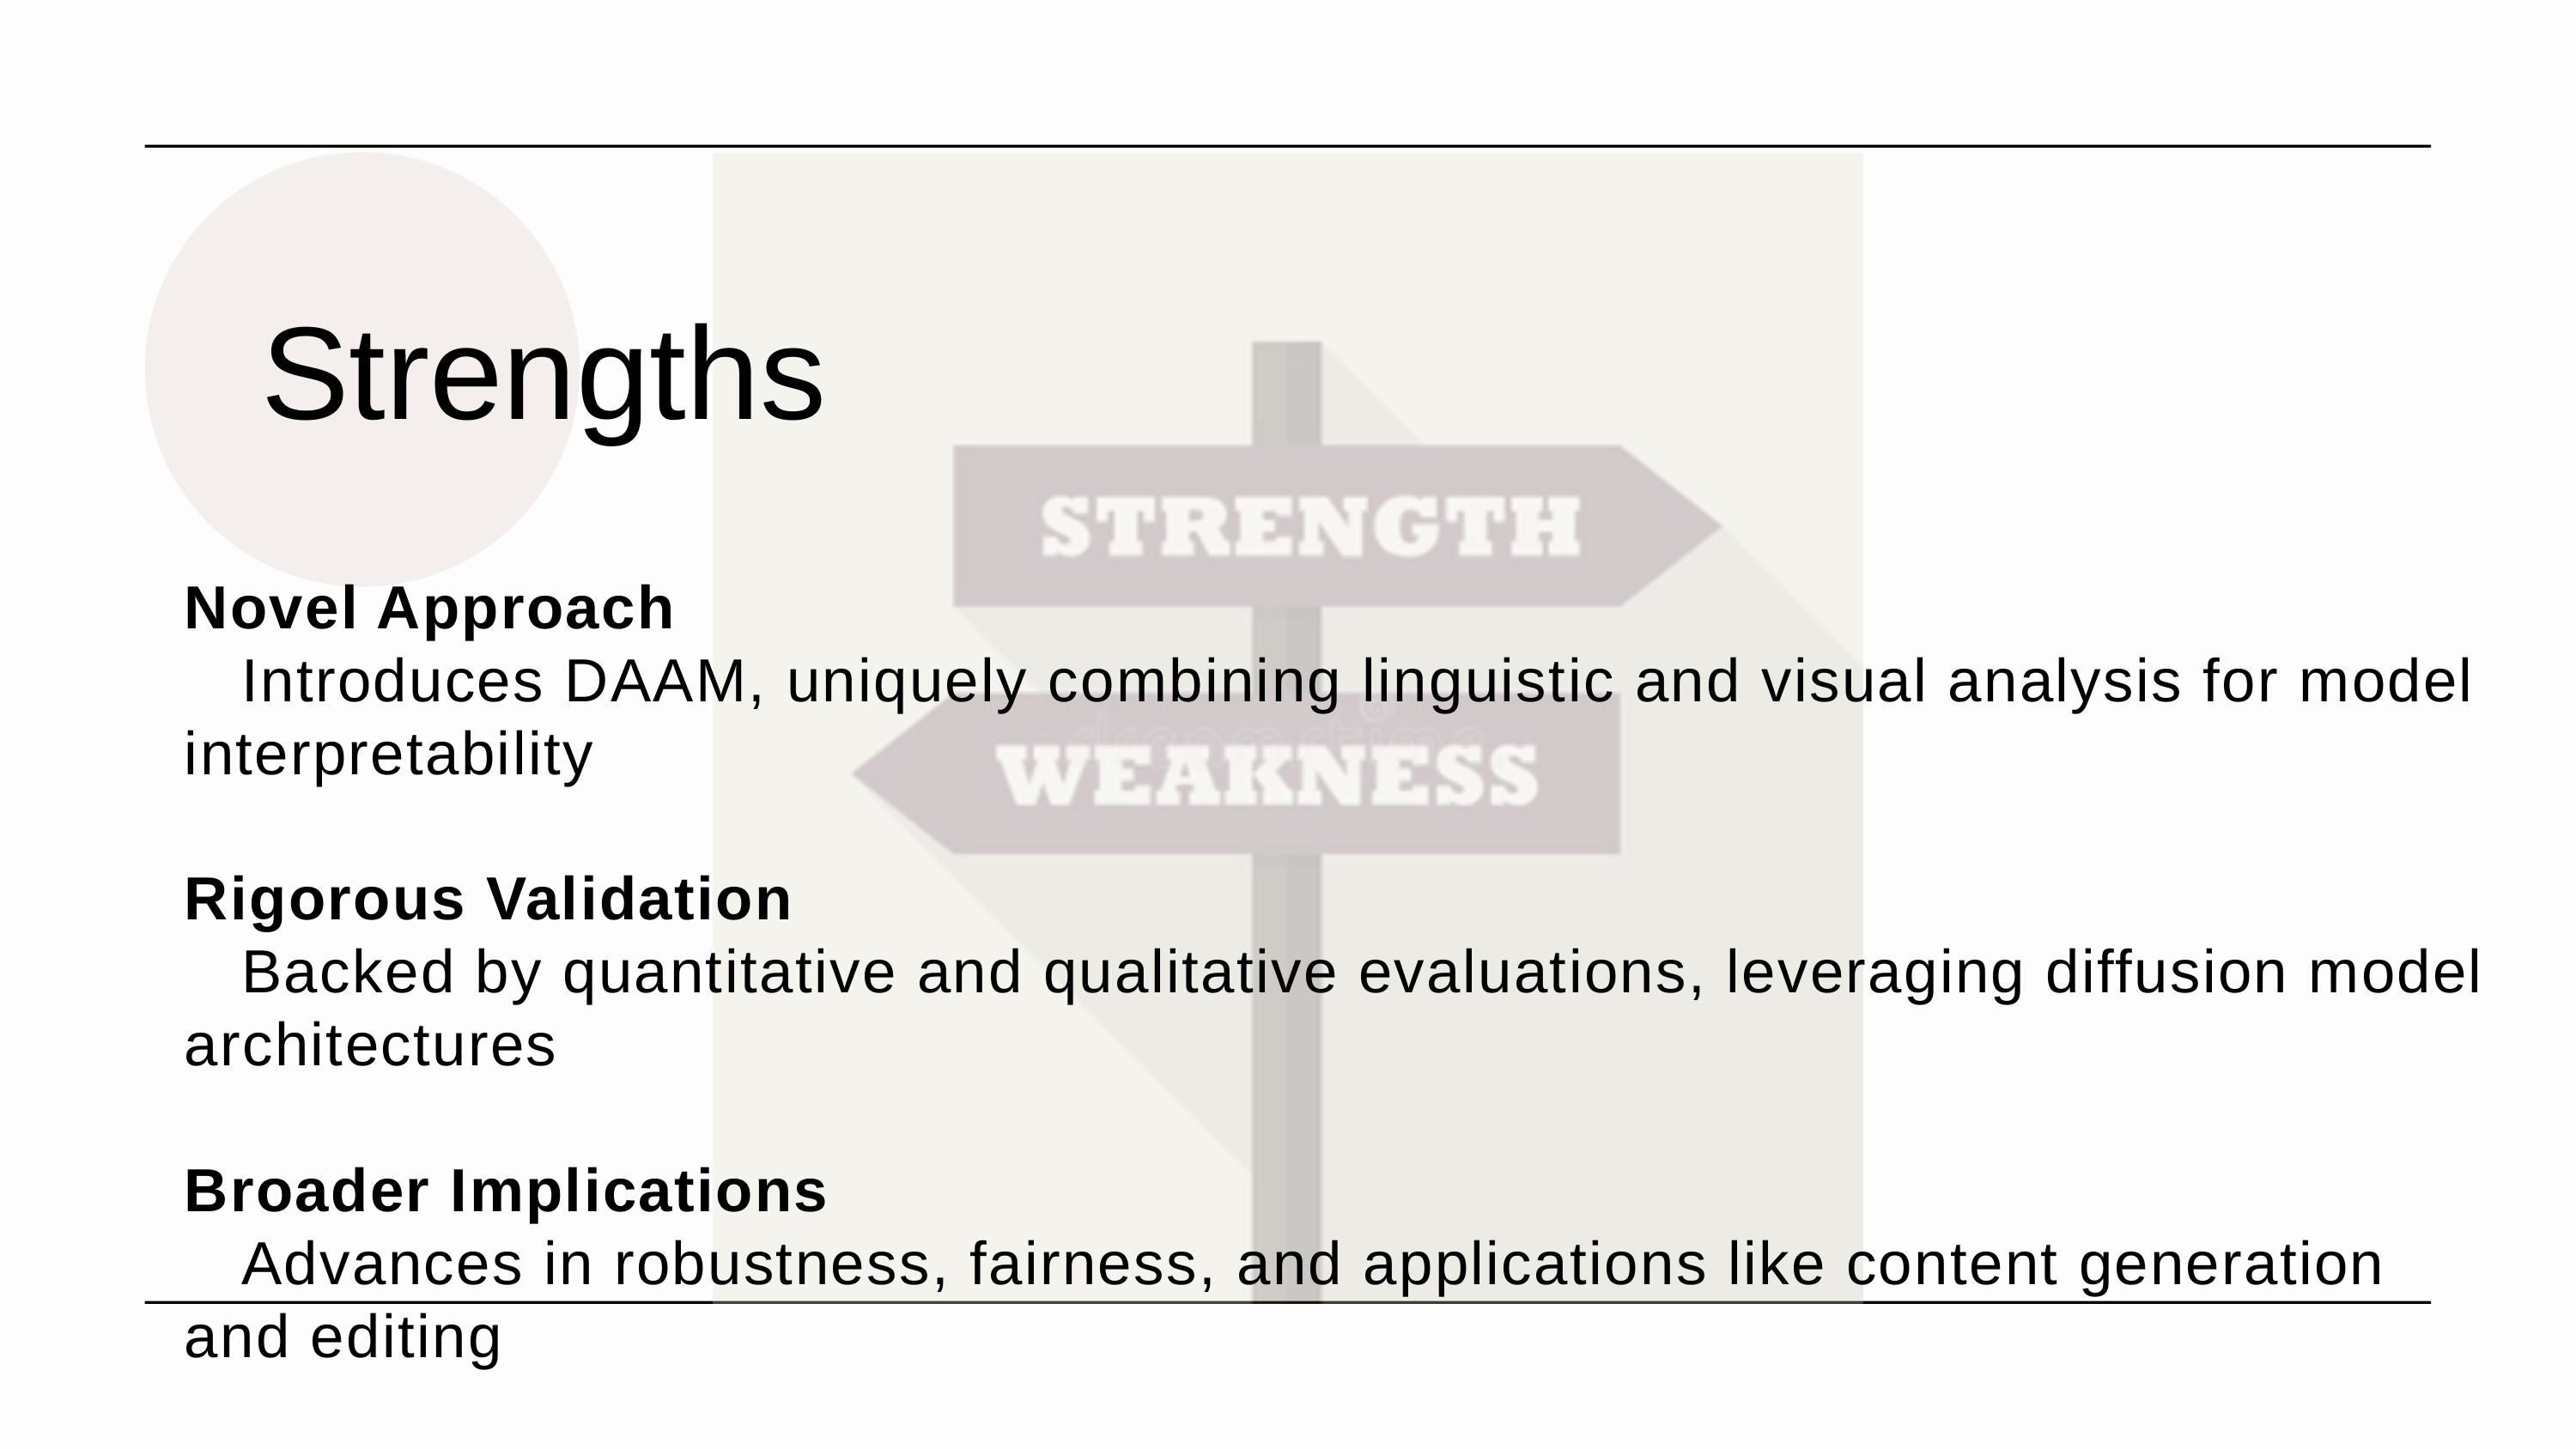

Strengths
Novel Approach
   Introduces DAAM, uniquely combining linguistic and visual analysis for model interpretability

Rigorous Validation
   Backed by quantitative and qualitative evaluations, leveraging diffusion model architectures

Broader Implications
   Advances in robustness, fairness, and applications like content generation and editing